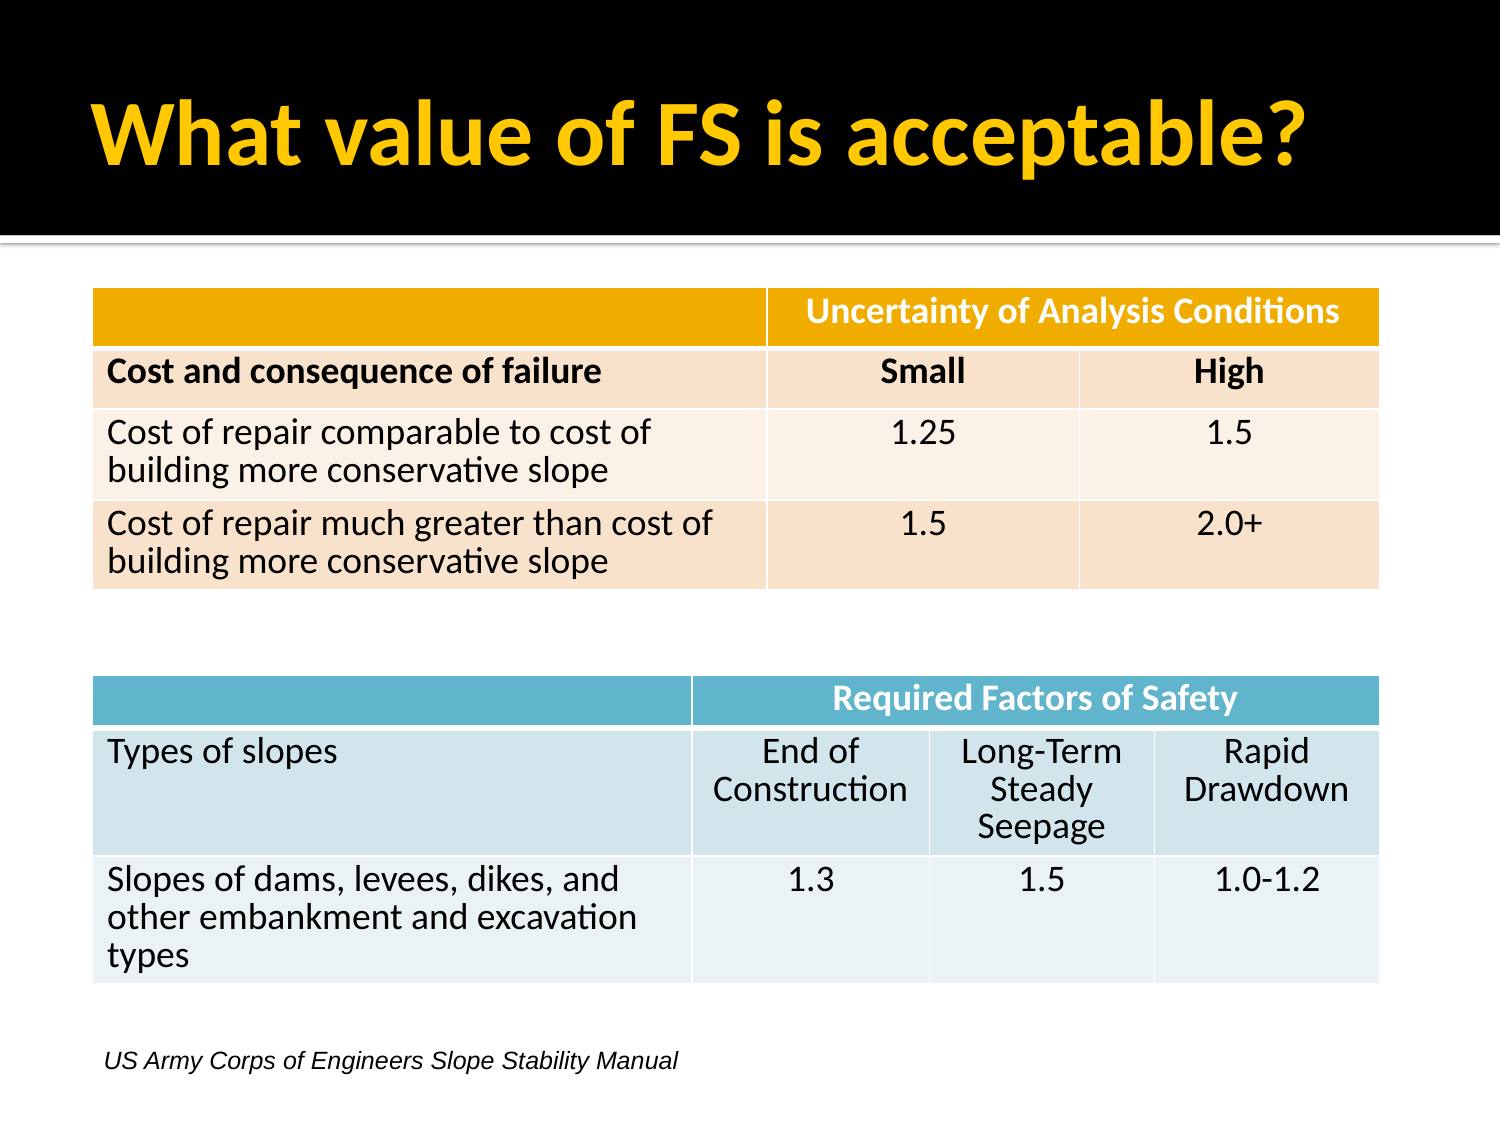

# What value of FS is acceptable?
|  | Uncertainty of Analysis Conditions |  |
| --- | --- | --- |
| Cost and consequence of failure | Small | High |
| Cost of repair comparable to cost of building more conservative slope | 1.25 | 1.5 |
| Cost of repair much greater than cost of building more conservative slope | 1.5 | 2.0+ |
|  | Required Factors of Safety |  |  |
| --- | --- | --- | --- |
| Types of slopes | End of Construction | Long-Term Steady Seepage | Rapid Drawdown |
| Slopes of dams, levees, dikes, and other embankment and excavation types | 1.3 | 1.5 | 1.0-1.2 |
US Army Corps of Engineers Slope Stability Manual